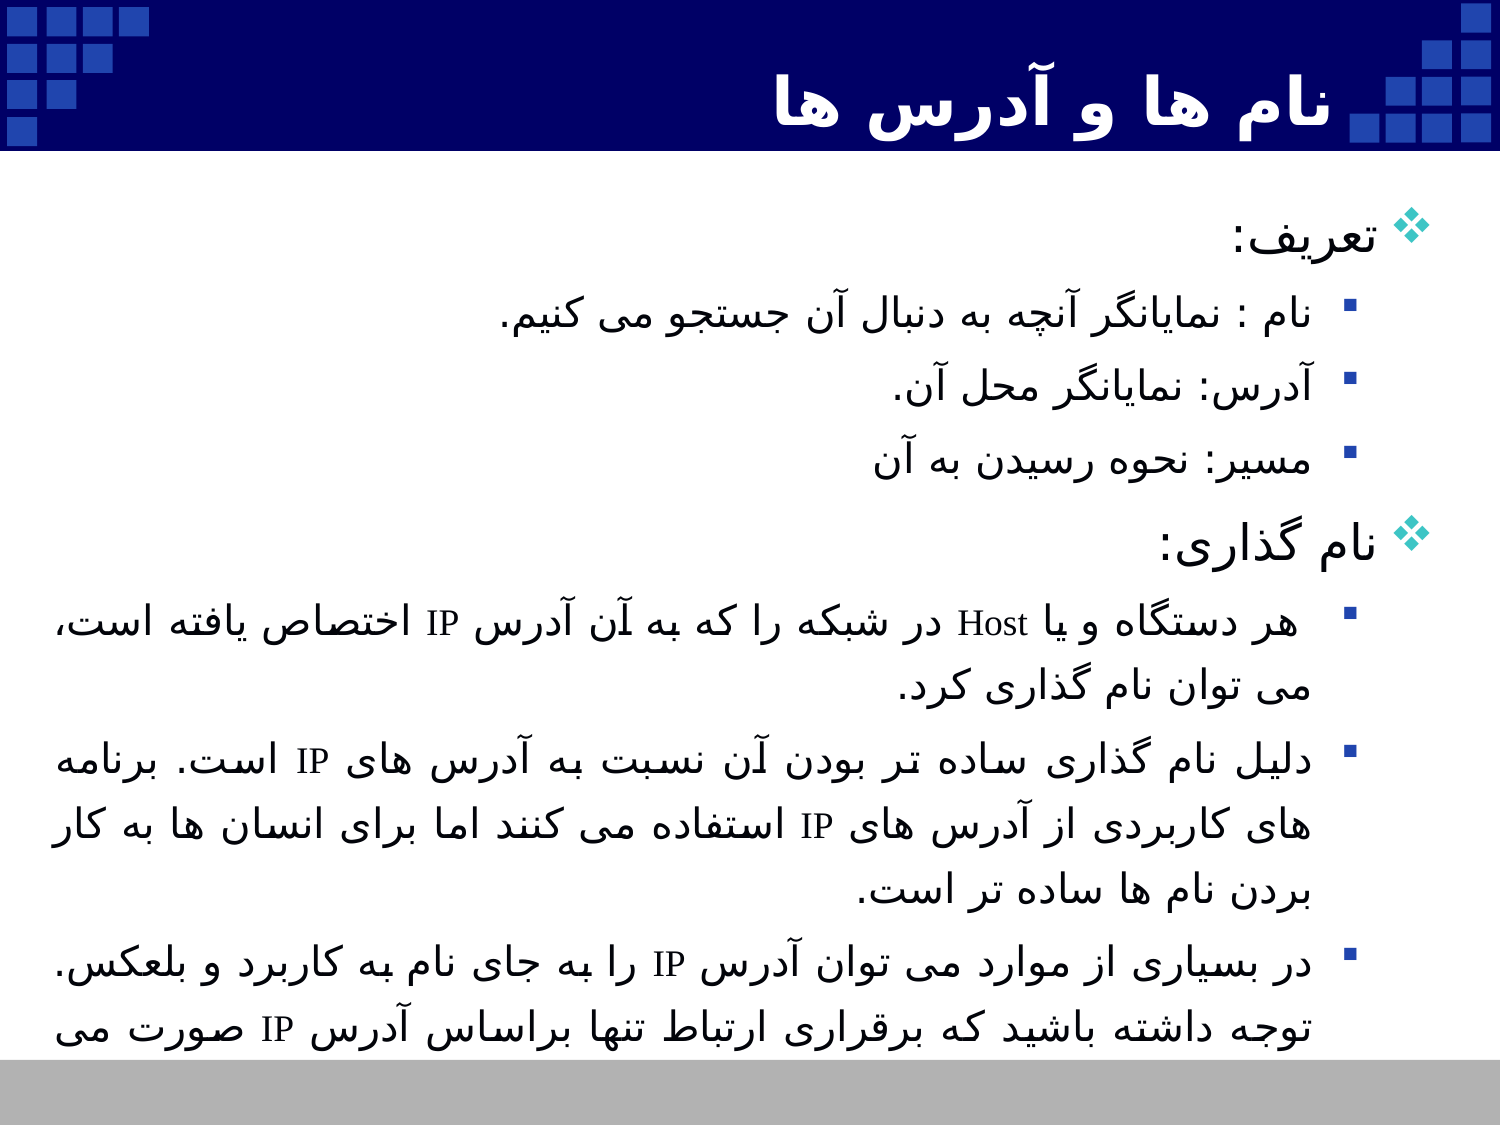

# نام ها و آدرس ها
تعریف:
نام : نمایانگر آنچه به دنبال آن جستجو می کنیم.
آدرس: نمایانگر محل آن.
مسیر: نحوه رسیدن به آن
نام گذاری:
 هر دستگاه و یا Host در شبکه را که به آن آدرس IP اختصاص یافته است، می توان نام گذاری کرد.
دلیل نام گذاری ساده تر بودن آن نسبت به آدرس های IP است. برنامه های کاربردی از آدرس های IP استفاده می کنند اما برای انسان ها به کار بردن نام ها ساده تر است.
در بسیاری از موارد می توان آدرس IP را به جای نام به کاربرد و بلعکس. توجه داشته باشید که برقراری ارتباط تنها براساس آدرس IP صورت می گیرد.

4
Company  Logo